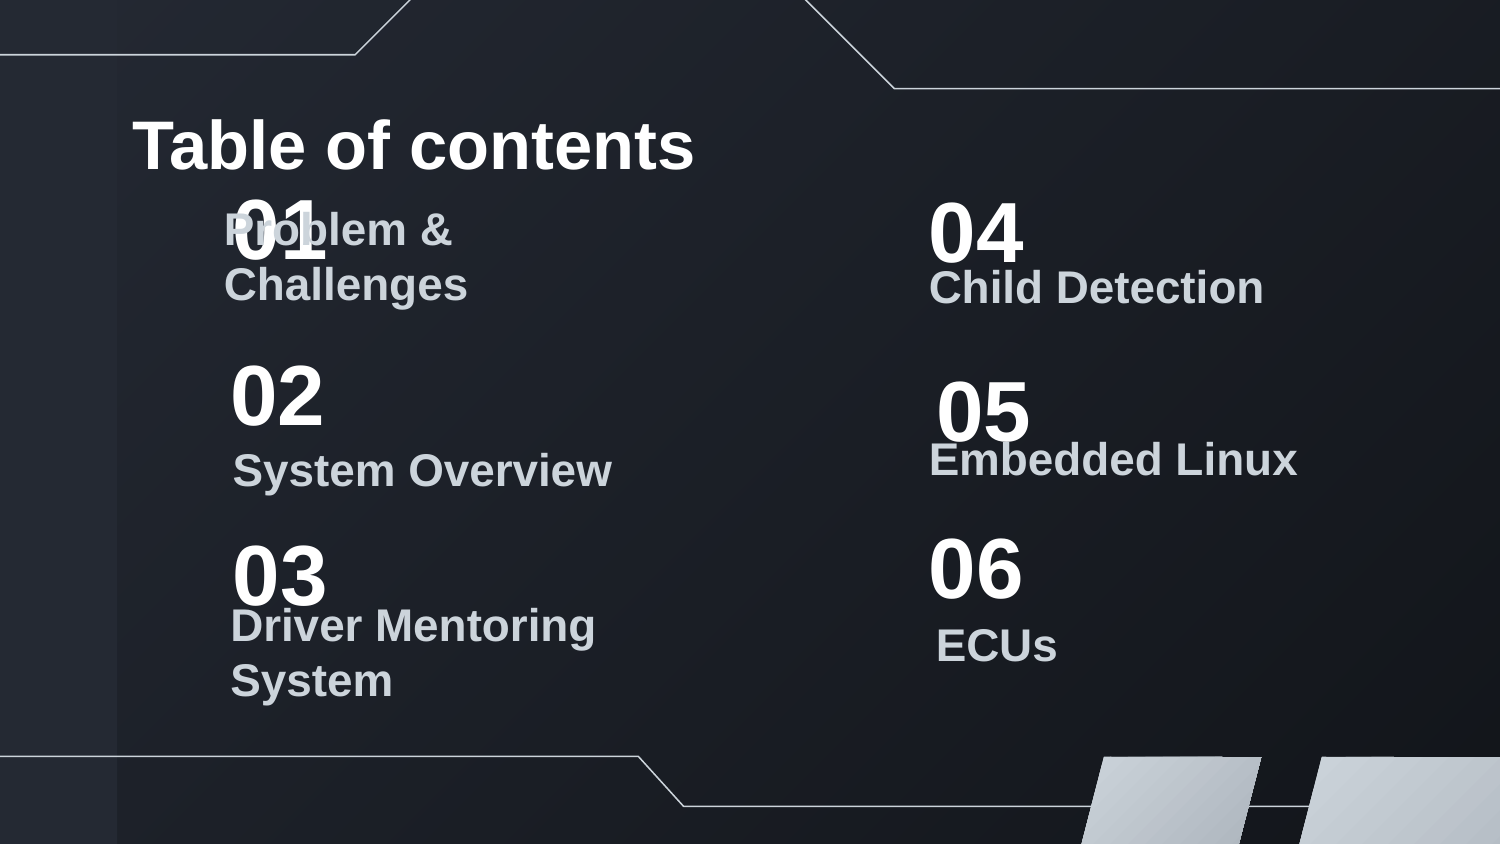

# Table of contents
04
01
Problem & Challenges
Child Detection
02
05
Embedded Linux
System Overview
06
03
Driver Mentoring  System
ECUs